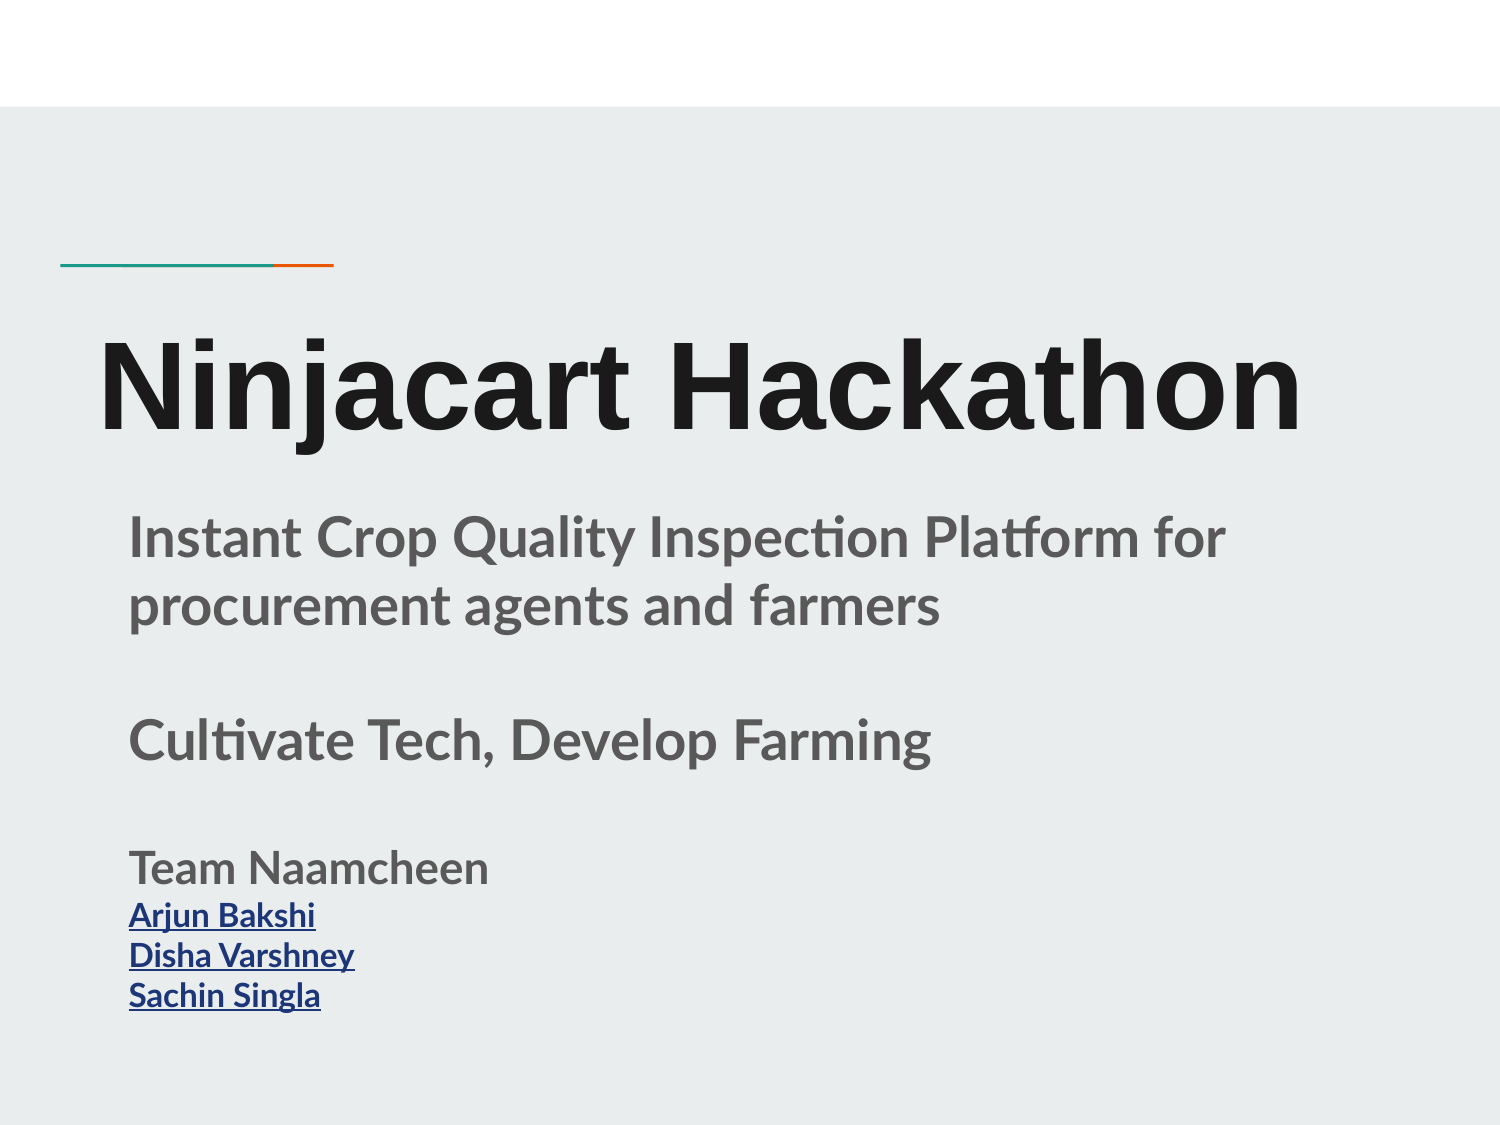

# Ninjacart Hackathon
Instant Crop Quality Inspection Platform for procurement agents and farmers
Cultivate Tech, Develop Farming

Team Naamcheen
Arjun Bakshi
Disha Varshney
Sachin Singla